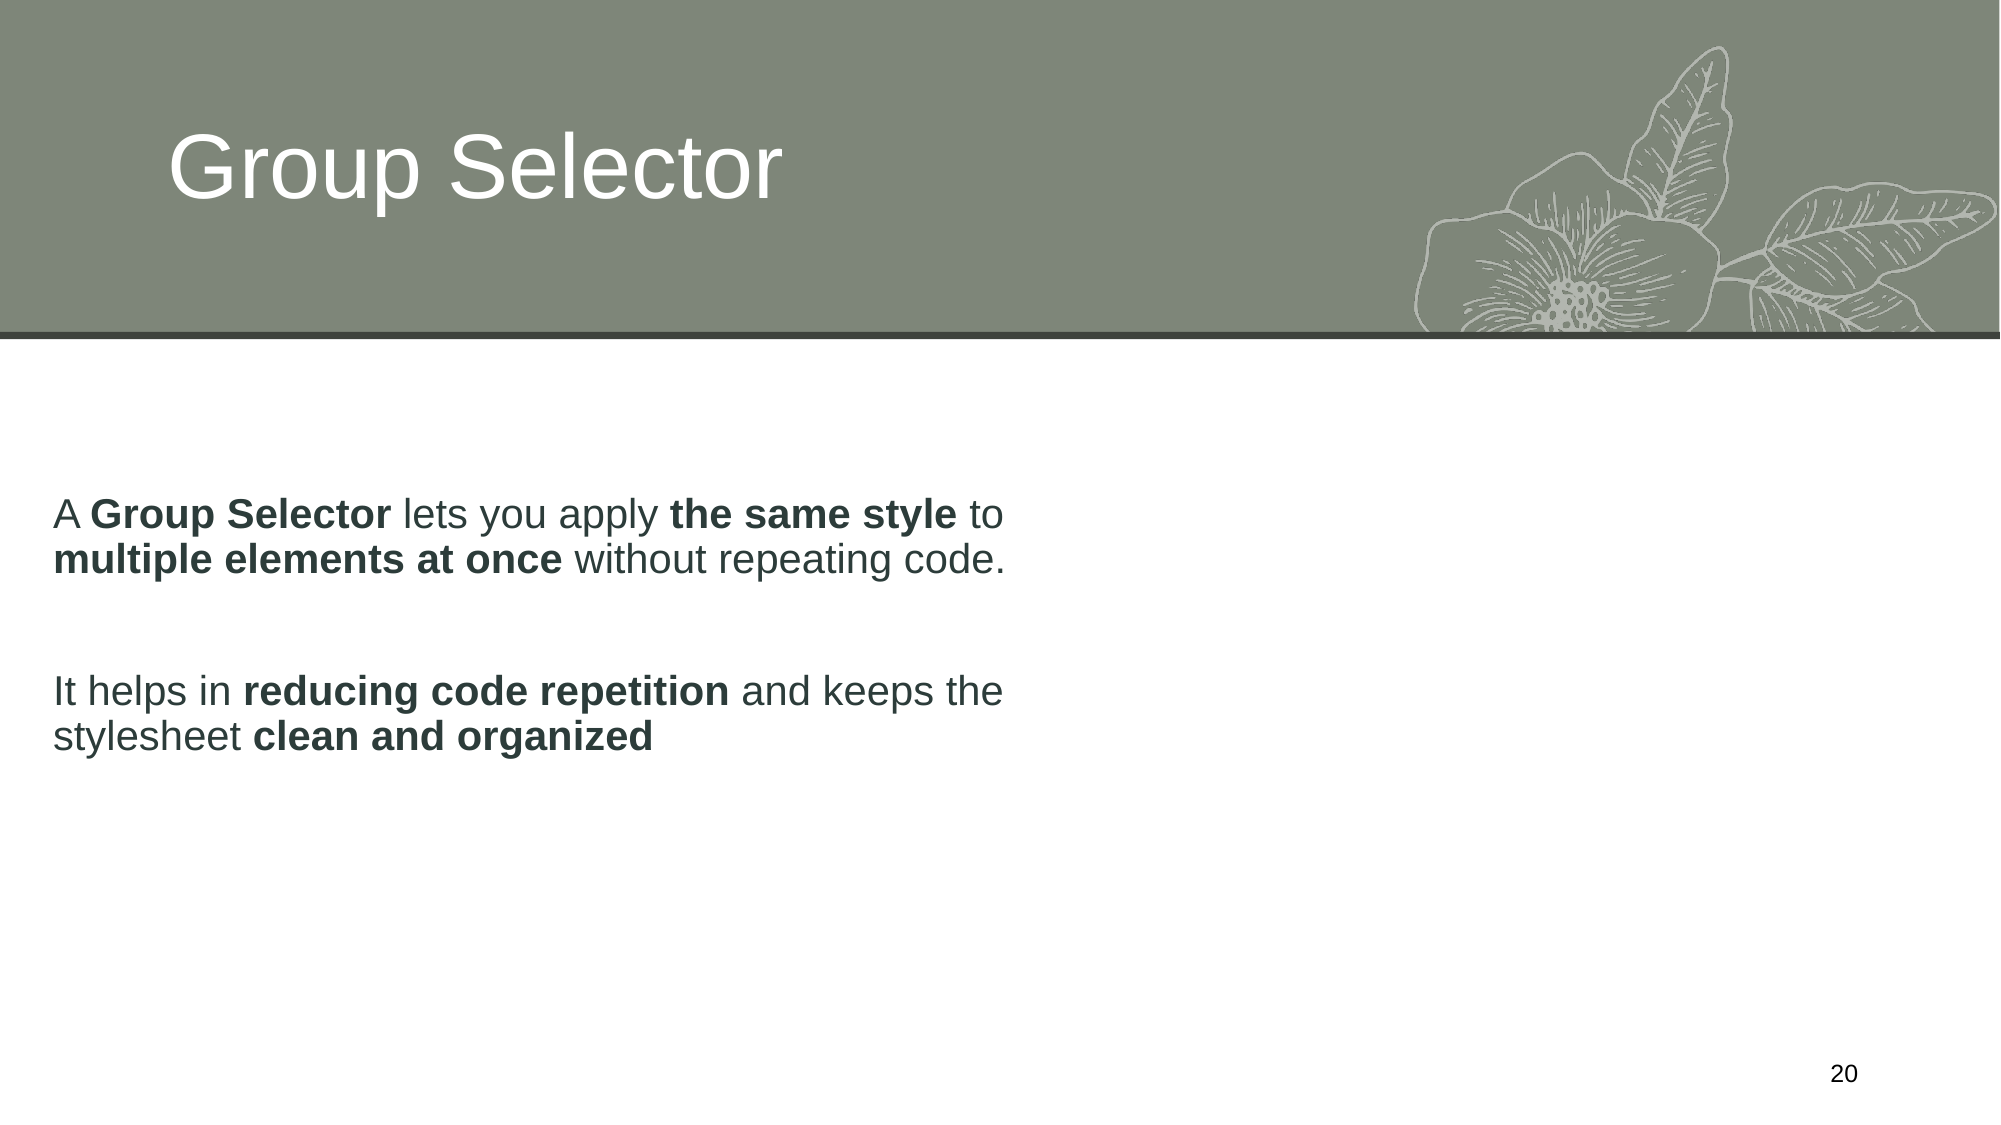

# Group Selector

A Group Selector lets you apply the same style to multiple elements at once without repeating code.

It helps in reducing code repetition and keeps the stylesheet clean and organized
20